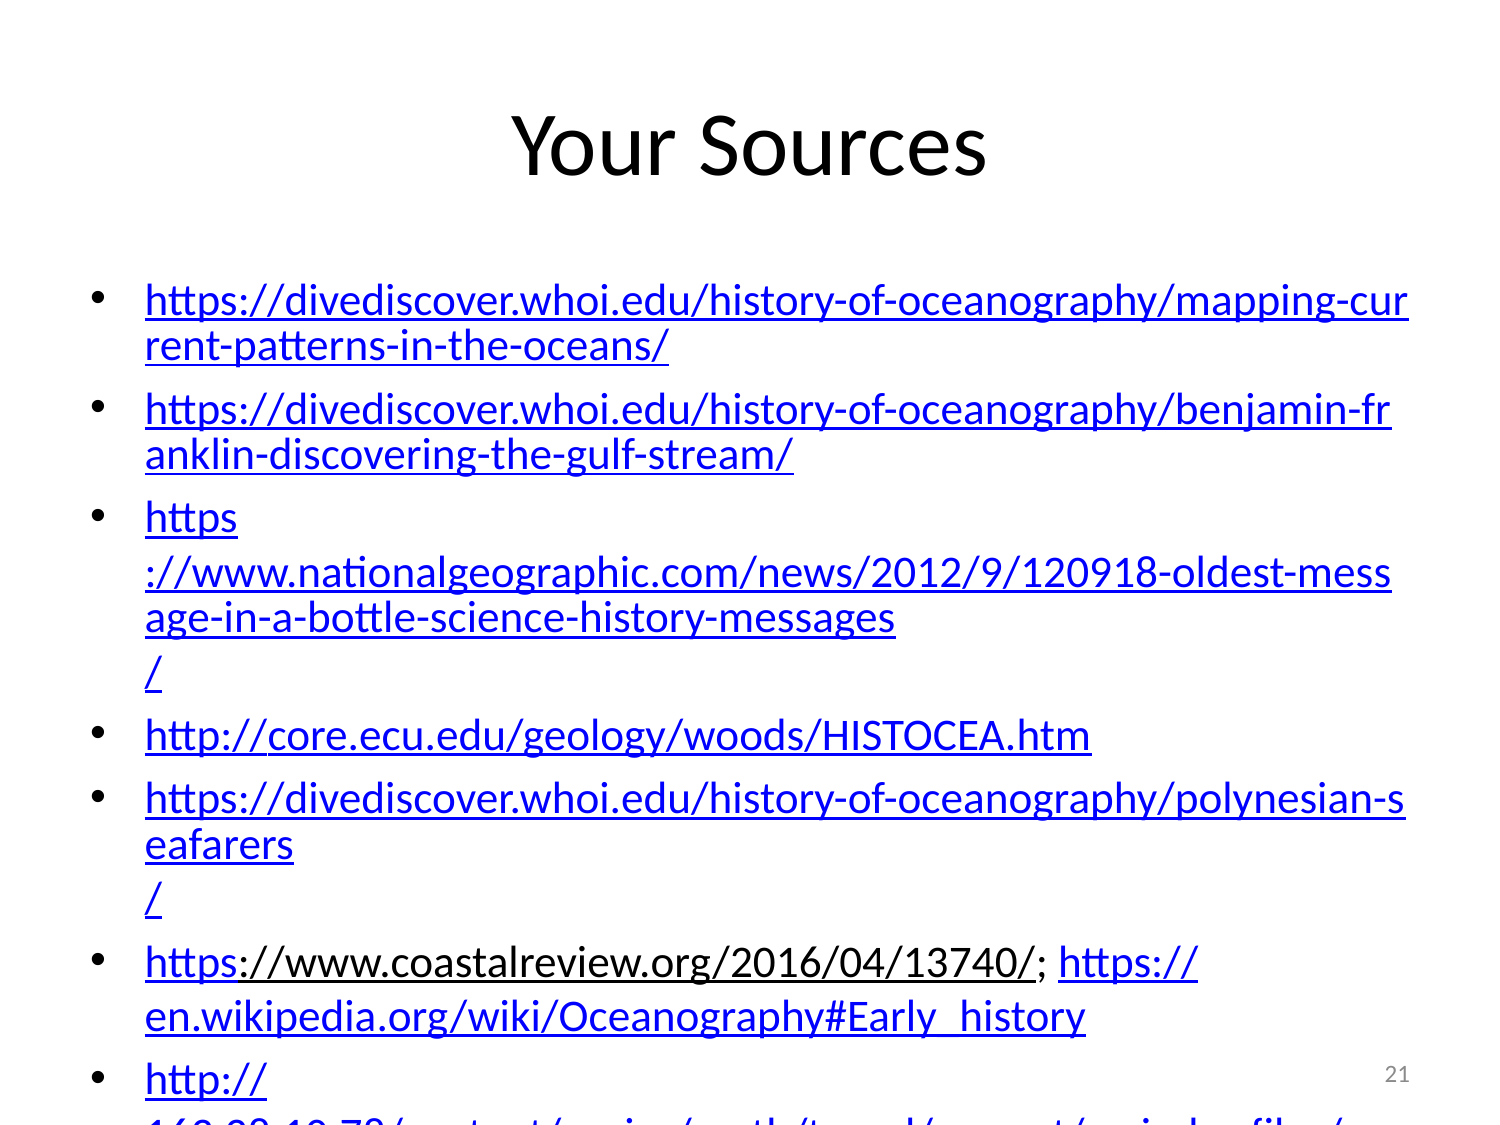

# Your Sources
https://divediscover.whoi.edu/history-of-oceanography/mapping-current-patterns-in-the-oceans/
https://divediscover.whoi.edu/history-of-oceanography/benjamin-franklin-discovering-the-gulf-stream/
https://www.nationalgeographic.com/news/2012/9/120918-oldest-message-in-a-bottle-science-history-messages/
http://core.ecu.edu/geology/woods/HISTOCEA.htm
https://divediscover.whoi.edu/history-of-oceanography/polynesian-seafarers/
https://www.coastalreview.org/2016/04/13740/; https://en.wikipedia.org/wiki/Oceanography#Early_history
http://163.28.10.78/content/senior/earth/tp_ml/current/cu-index.files/curesult.htm
http://163.28.10.78/content/senior/earth/tp_ml/current/cu-index.files/culhistory.htm

21